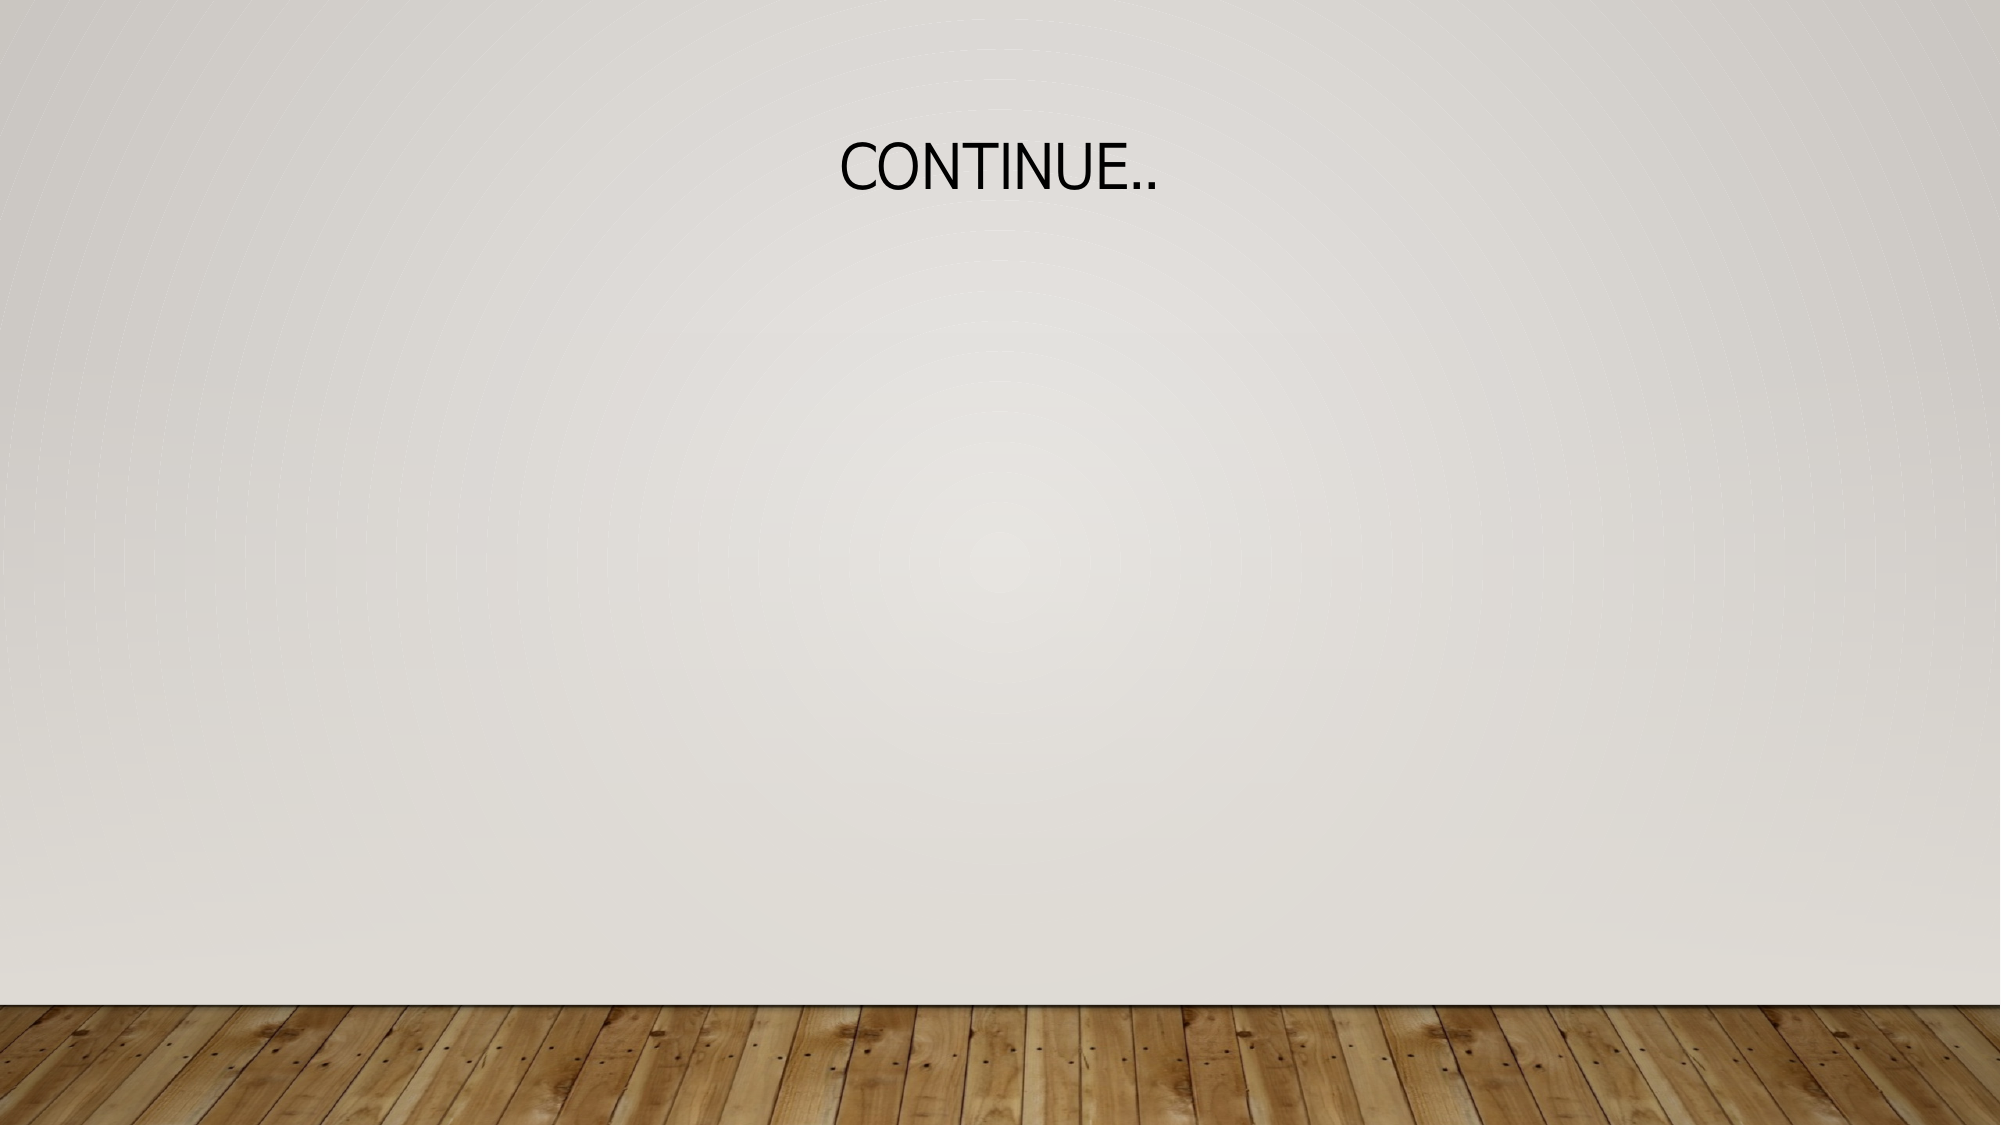

# h1 { color: blue; }
Save the file and refresh the page, and see that the header is now blue.
What we just wrote is known as a CSS rule. It is made of two parts: the selector and the declaration. In the above example, h1 is the selector, or the HTML tag to which the rule is applied. Everything inside of the curly braces is the declaration, which defines of the styles to be applied to the selector. The declaration is made of two parts: the property (color in this case) and the value (blue), and they are separated by a colon.
A declaration can contain more than one property. Each property is separated by a semicolon:
h1 {
color: blue;
text-align: center;
}
Continue..